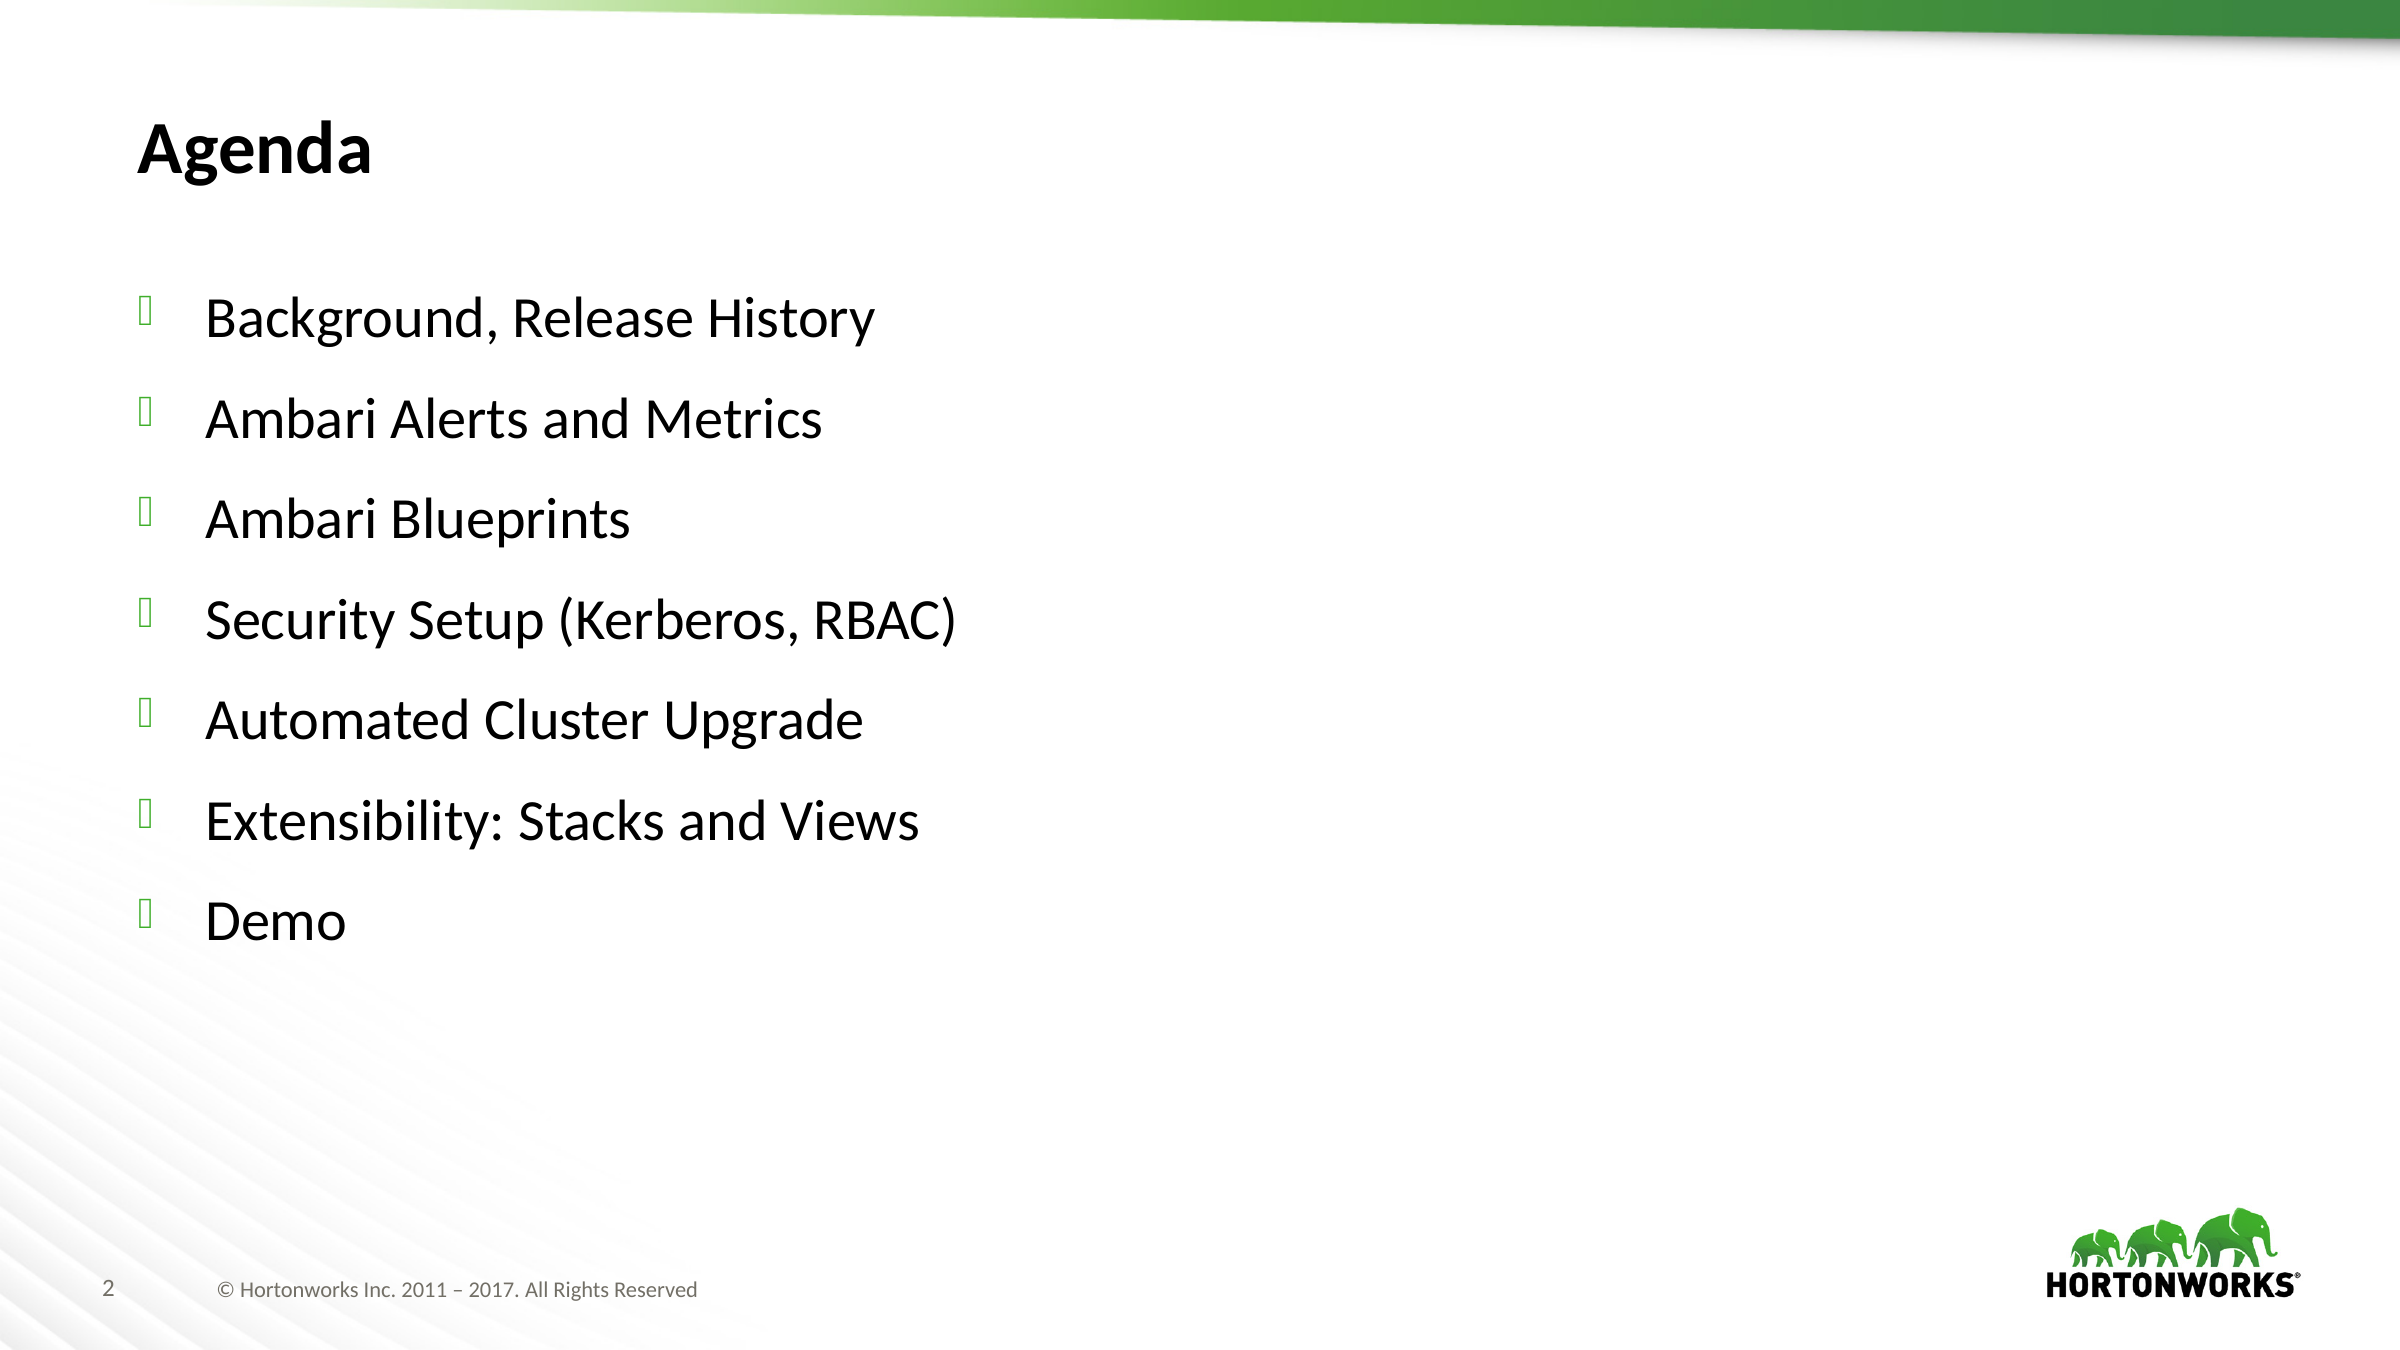

# Agenda
Background, Release History
Ambari Alerts and Metrics
Ambari Blueprints
Security Setup (Kerberos, RBAC)
Automated Cluster Upgrade
Extensibility: Stacks and Views
Demo